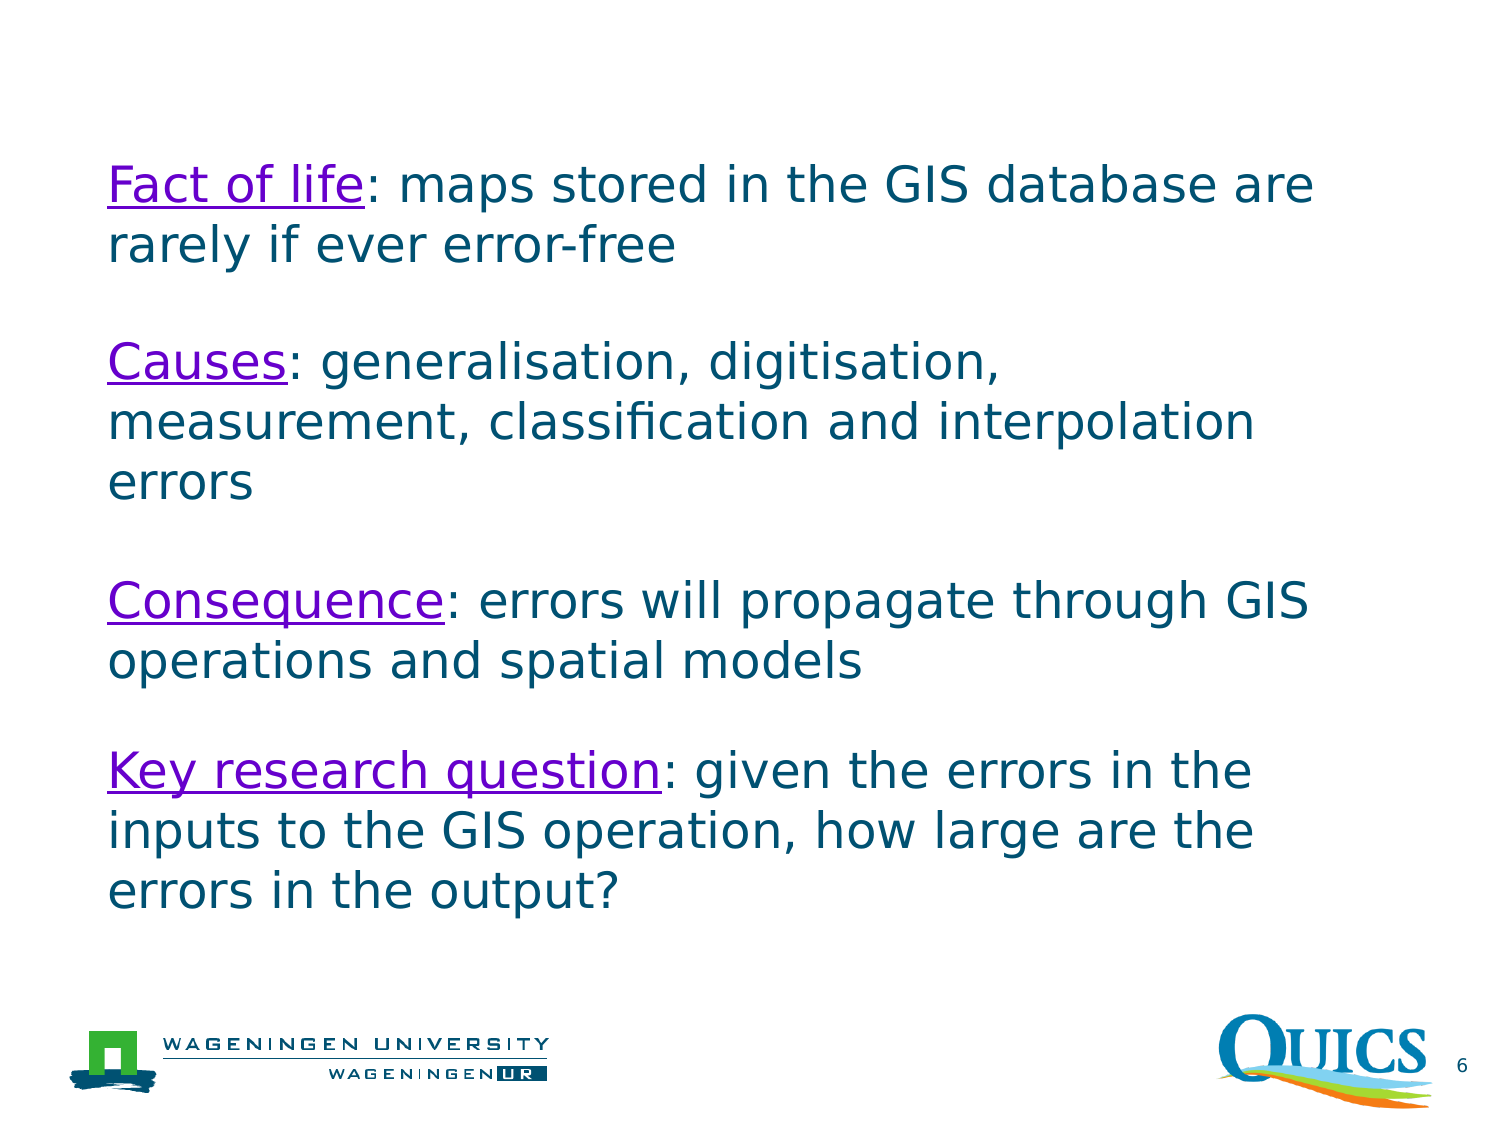

Fact of life: maps stored in the GIS database are rarely if ever error-free
Causes: generalisation, digitisation, measurement, classification and interpolation errors
Consequence: errors will propagate through GIS operations and spatial models
Key research question: given the errors in the inputs to the GIS operation, how large are the errors in the output?
6